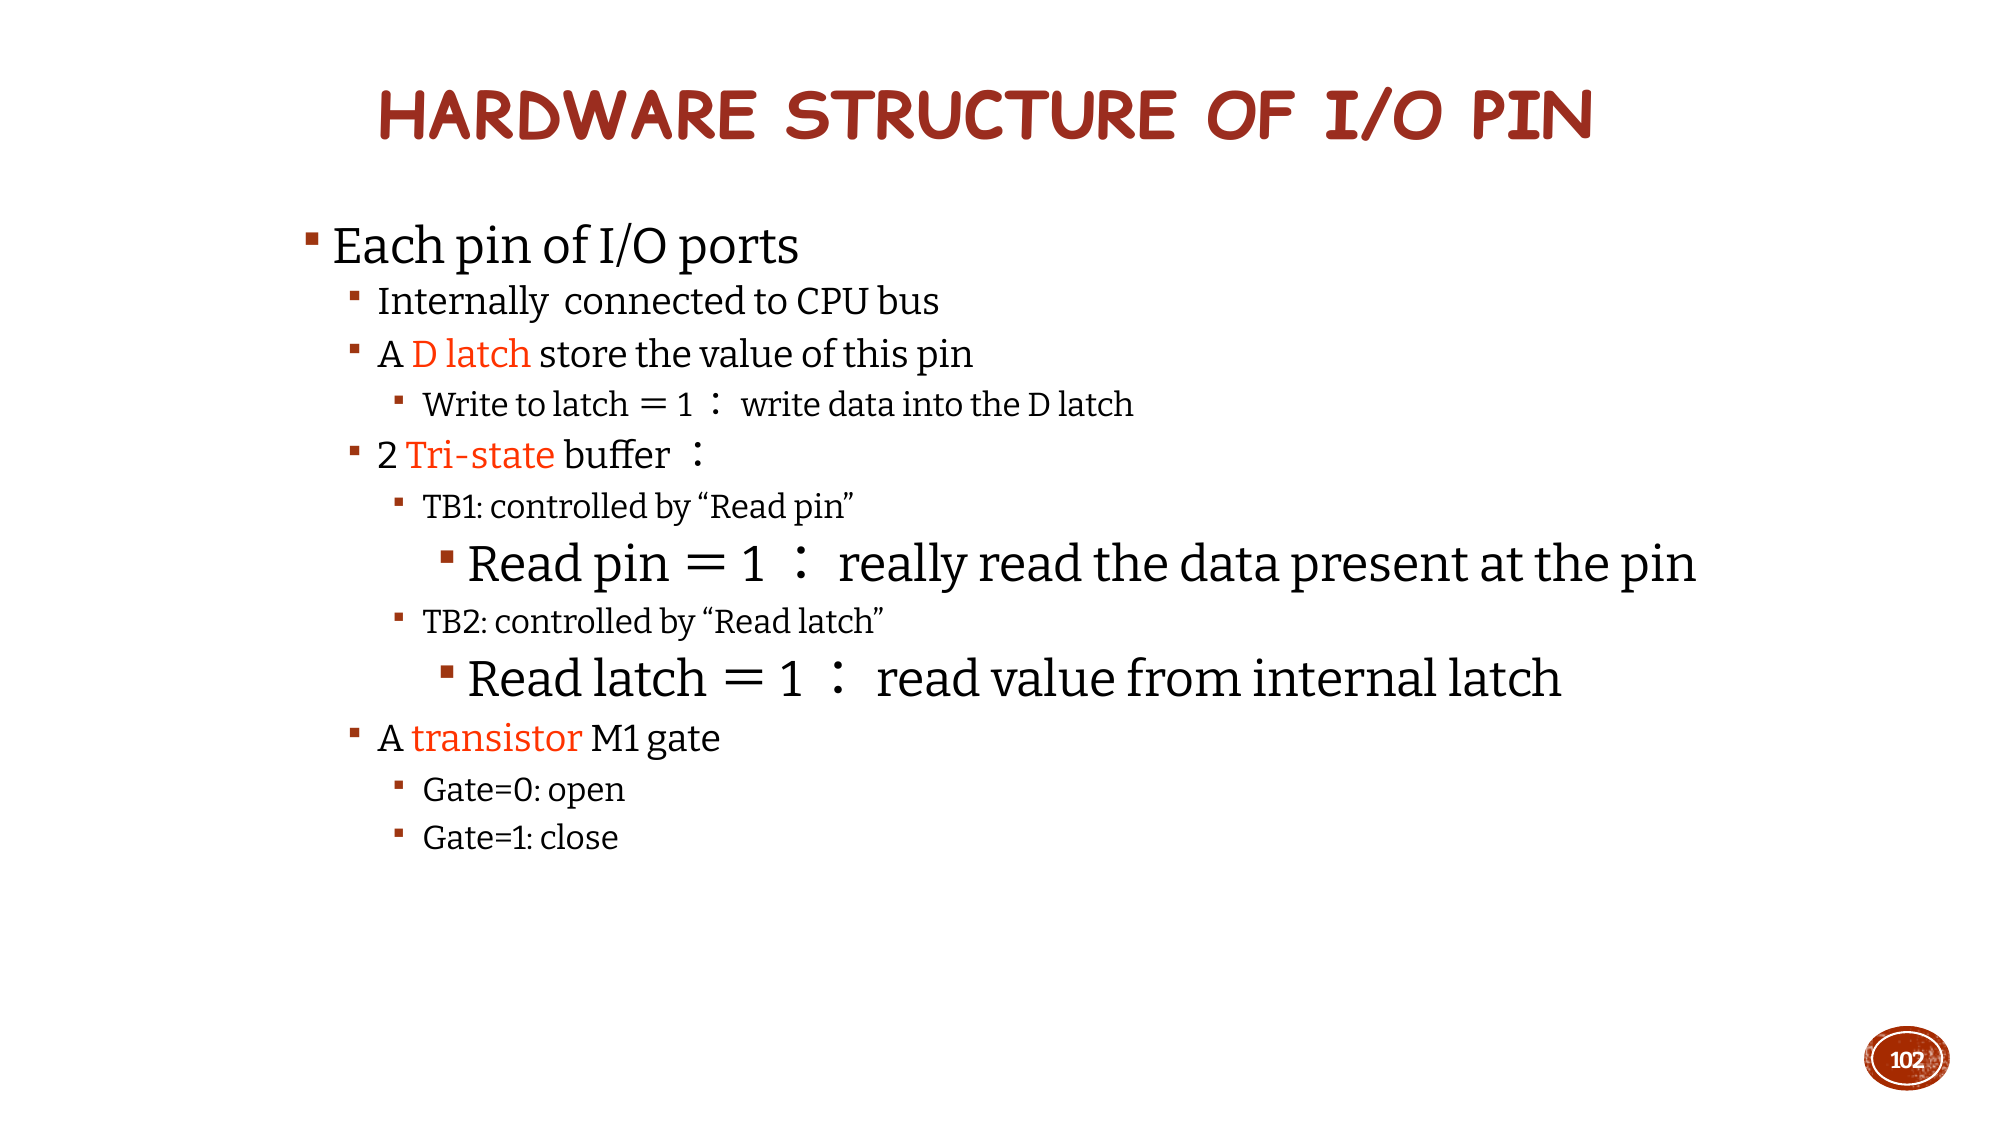

# Hardware Structure of I/O Pin
Each pin of I/O ports
Internally  connected to CPU bus
A D latch store the value of this pin
Write to latch＝1：write data into the D latch
2 Tri-state buffer：
TB1: controlled by “Read pin”
Read pin＝1：really read the data present at the pin
TB2: controlled by “Read latch”
Read latch＝1：read value from internal latch
A transistor M1 gate
Gate=0: open
Gate=1: close
102